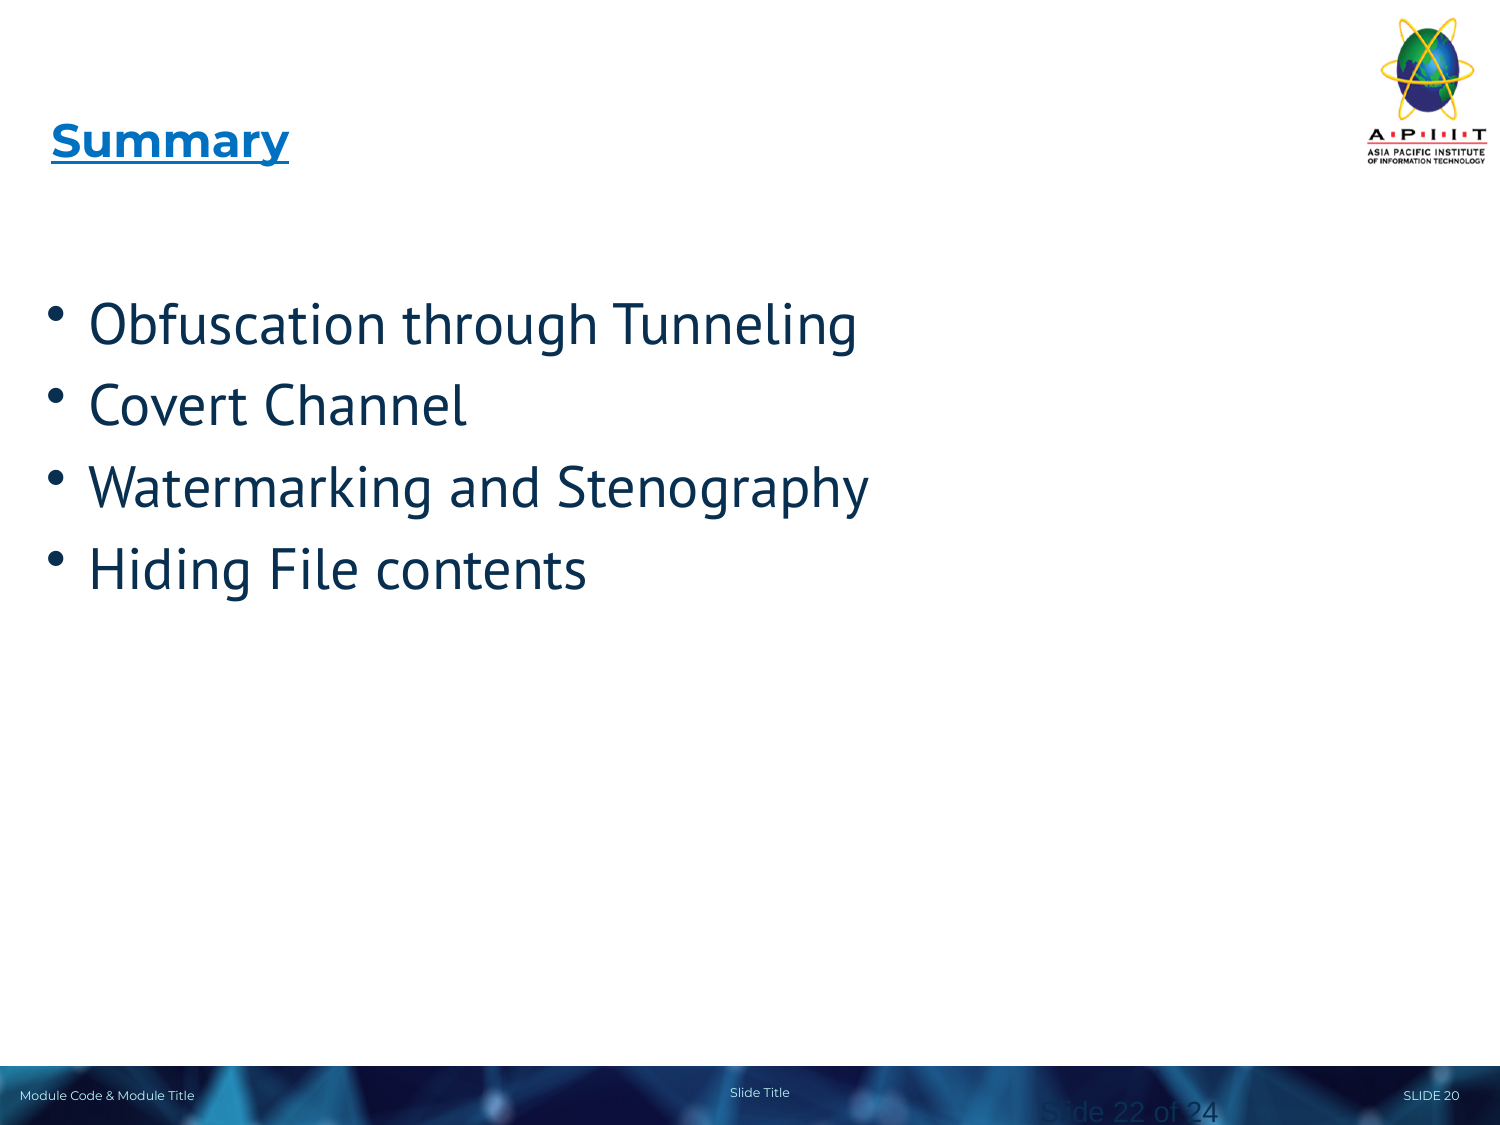

# Summary
Obfuscation through Tunneling
Covert Channel
Watermarking and Stenography
Hiding File contents
Slide 22 of 24